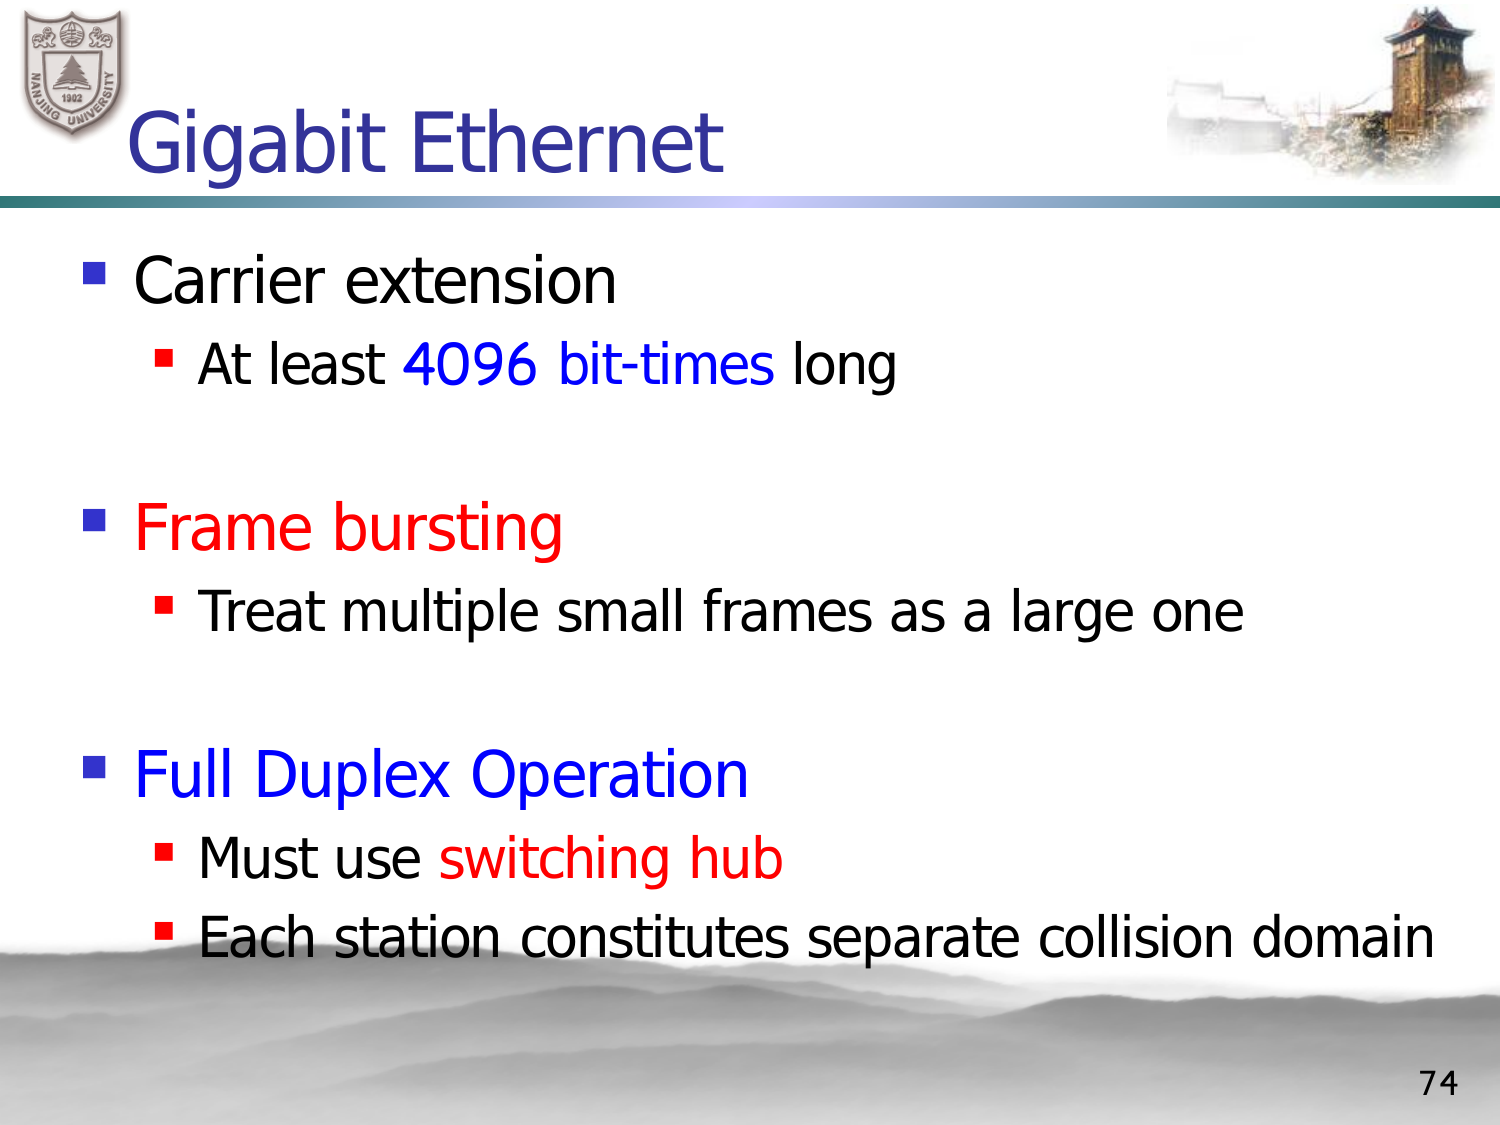

# Gigabit Ethernet
Carrier extension
At least 4096 bit-times long

Frame bursting
Treat multiple small frames as a large one

Full Duplex Operation
Must use switching hub
Each station constitutes separate collision domain

74